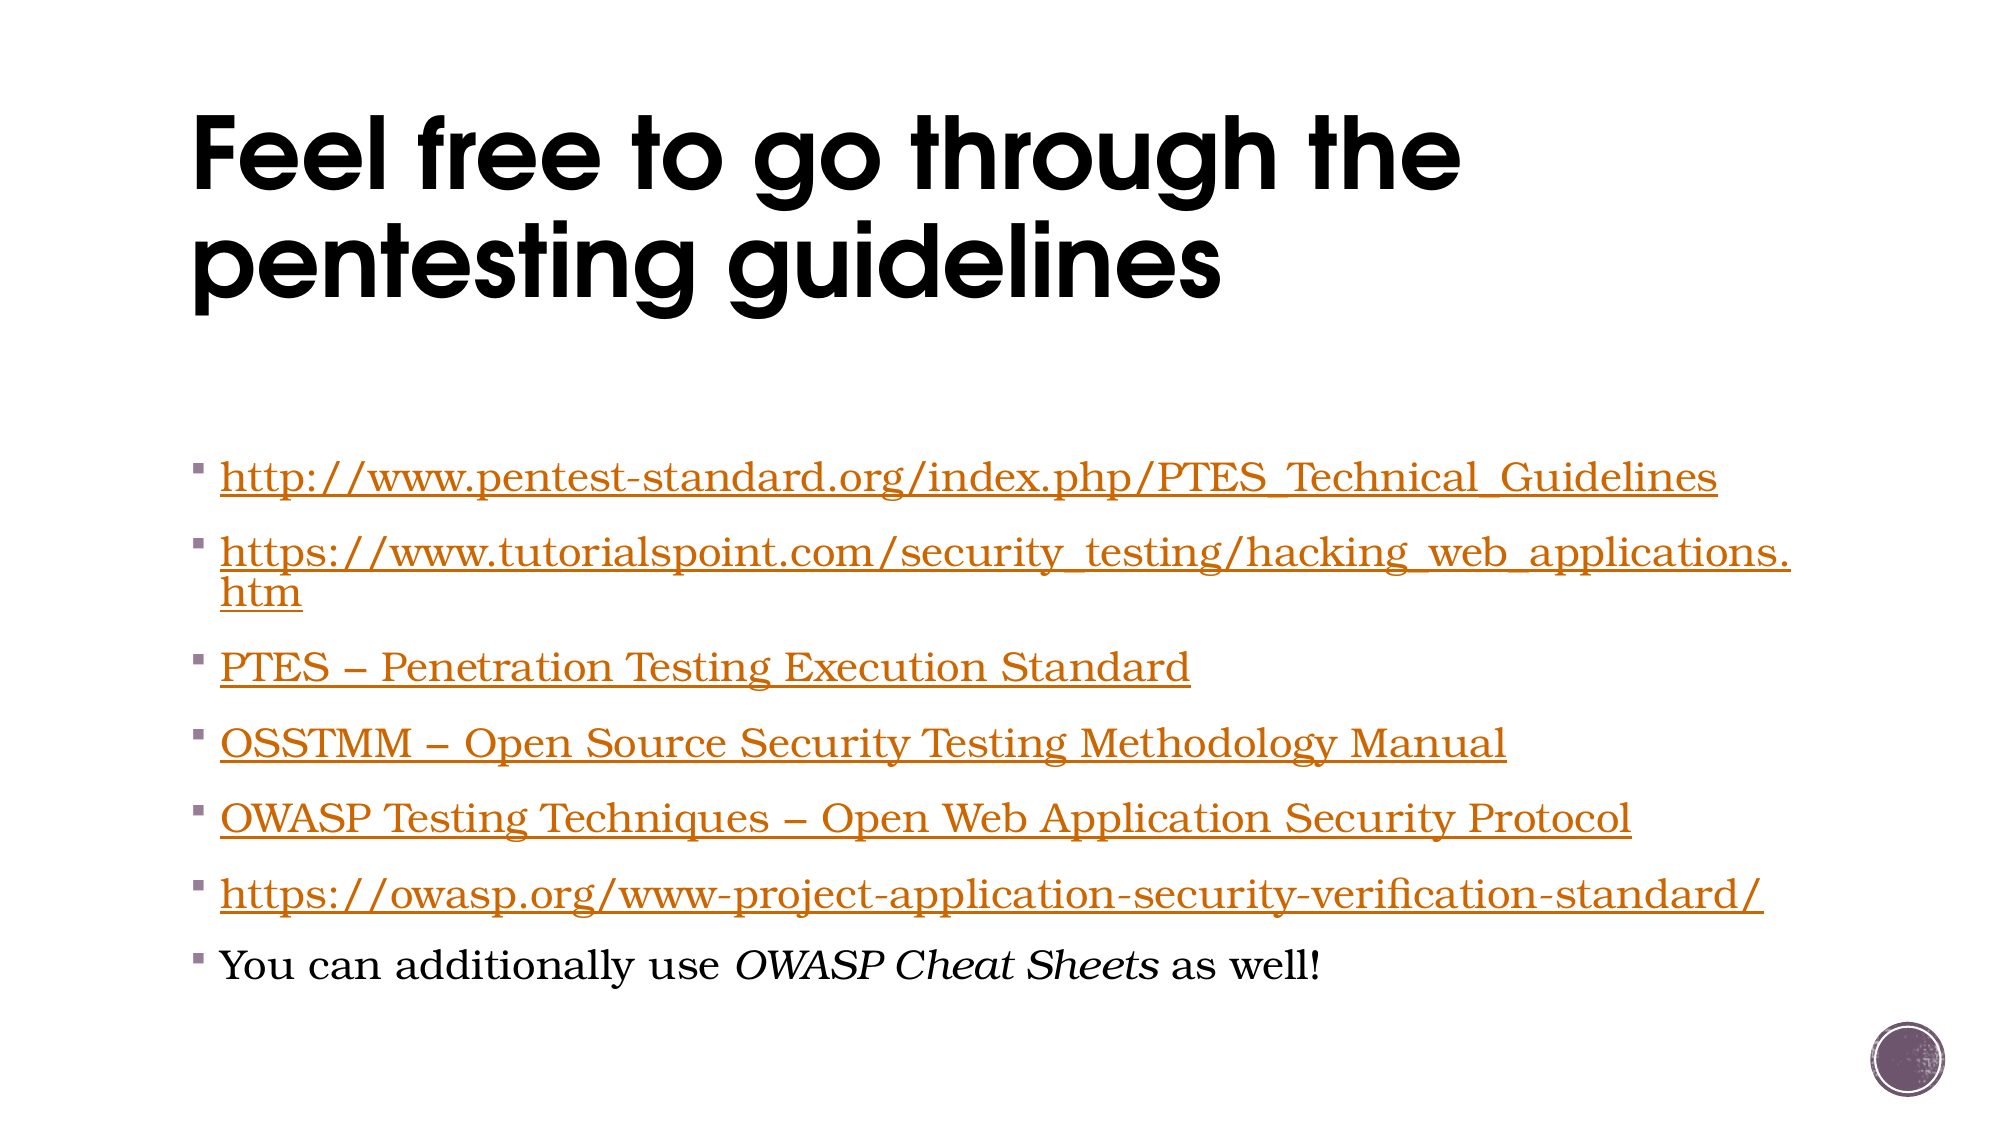

# Feel free to go through the pentesting guidelines
http://www.pentest-standard.org/index.php/PTES_Technical_Guidelines
https://www.tutorialspoint.com/security_testing/hacking_web_applications.htm
PTES − Penetration Testing Execution Standard
OSSTMM − Open Source Security Testing Methodology Manual
OWASP Testing Techniques − Open Web Application Security Protocol
https://owasp.org/www-project-application-security-verification-standard/
You can additionally use OWASP Cheat Sheets as well!